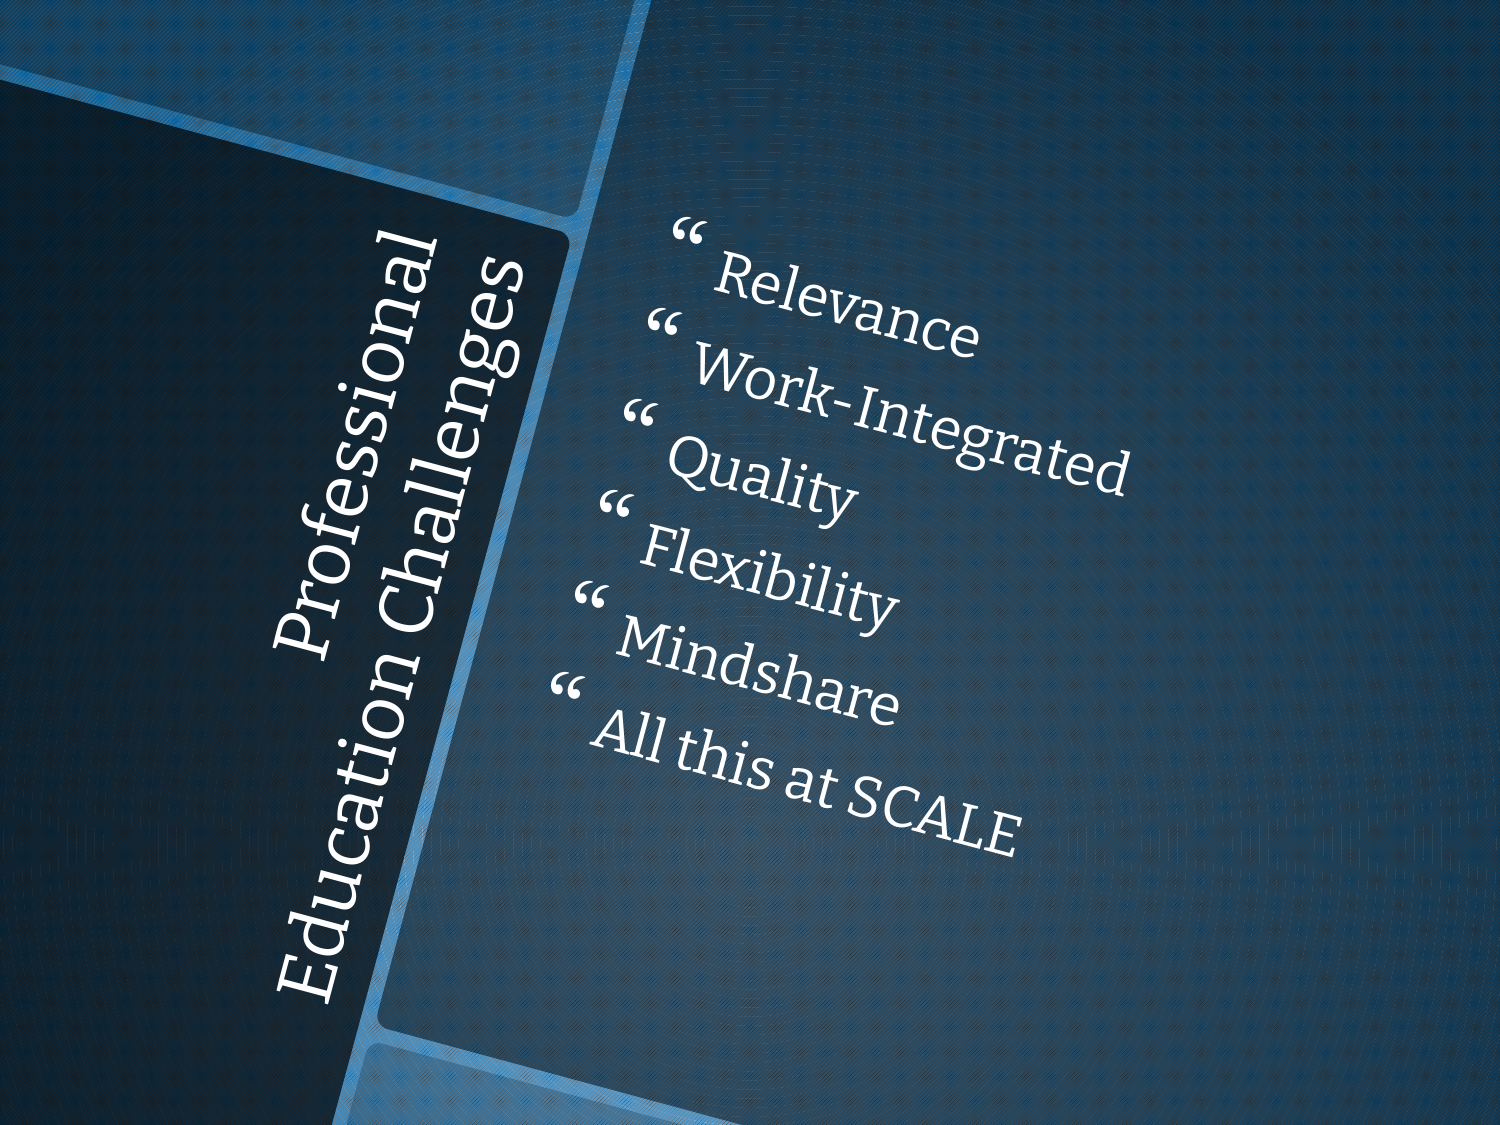

Relevance
Work-Integrated
Quality
Flexibility
Mindshare
All this at SCALE
# Professional Education Challenges